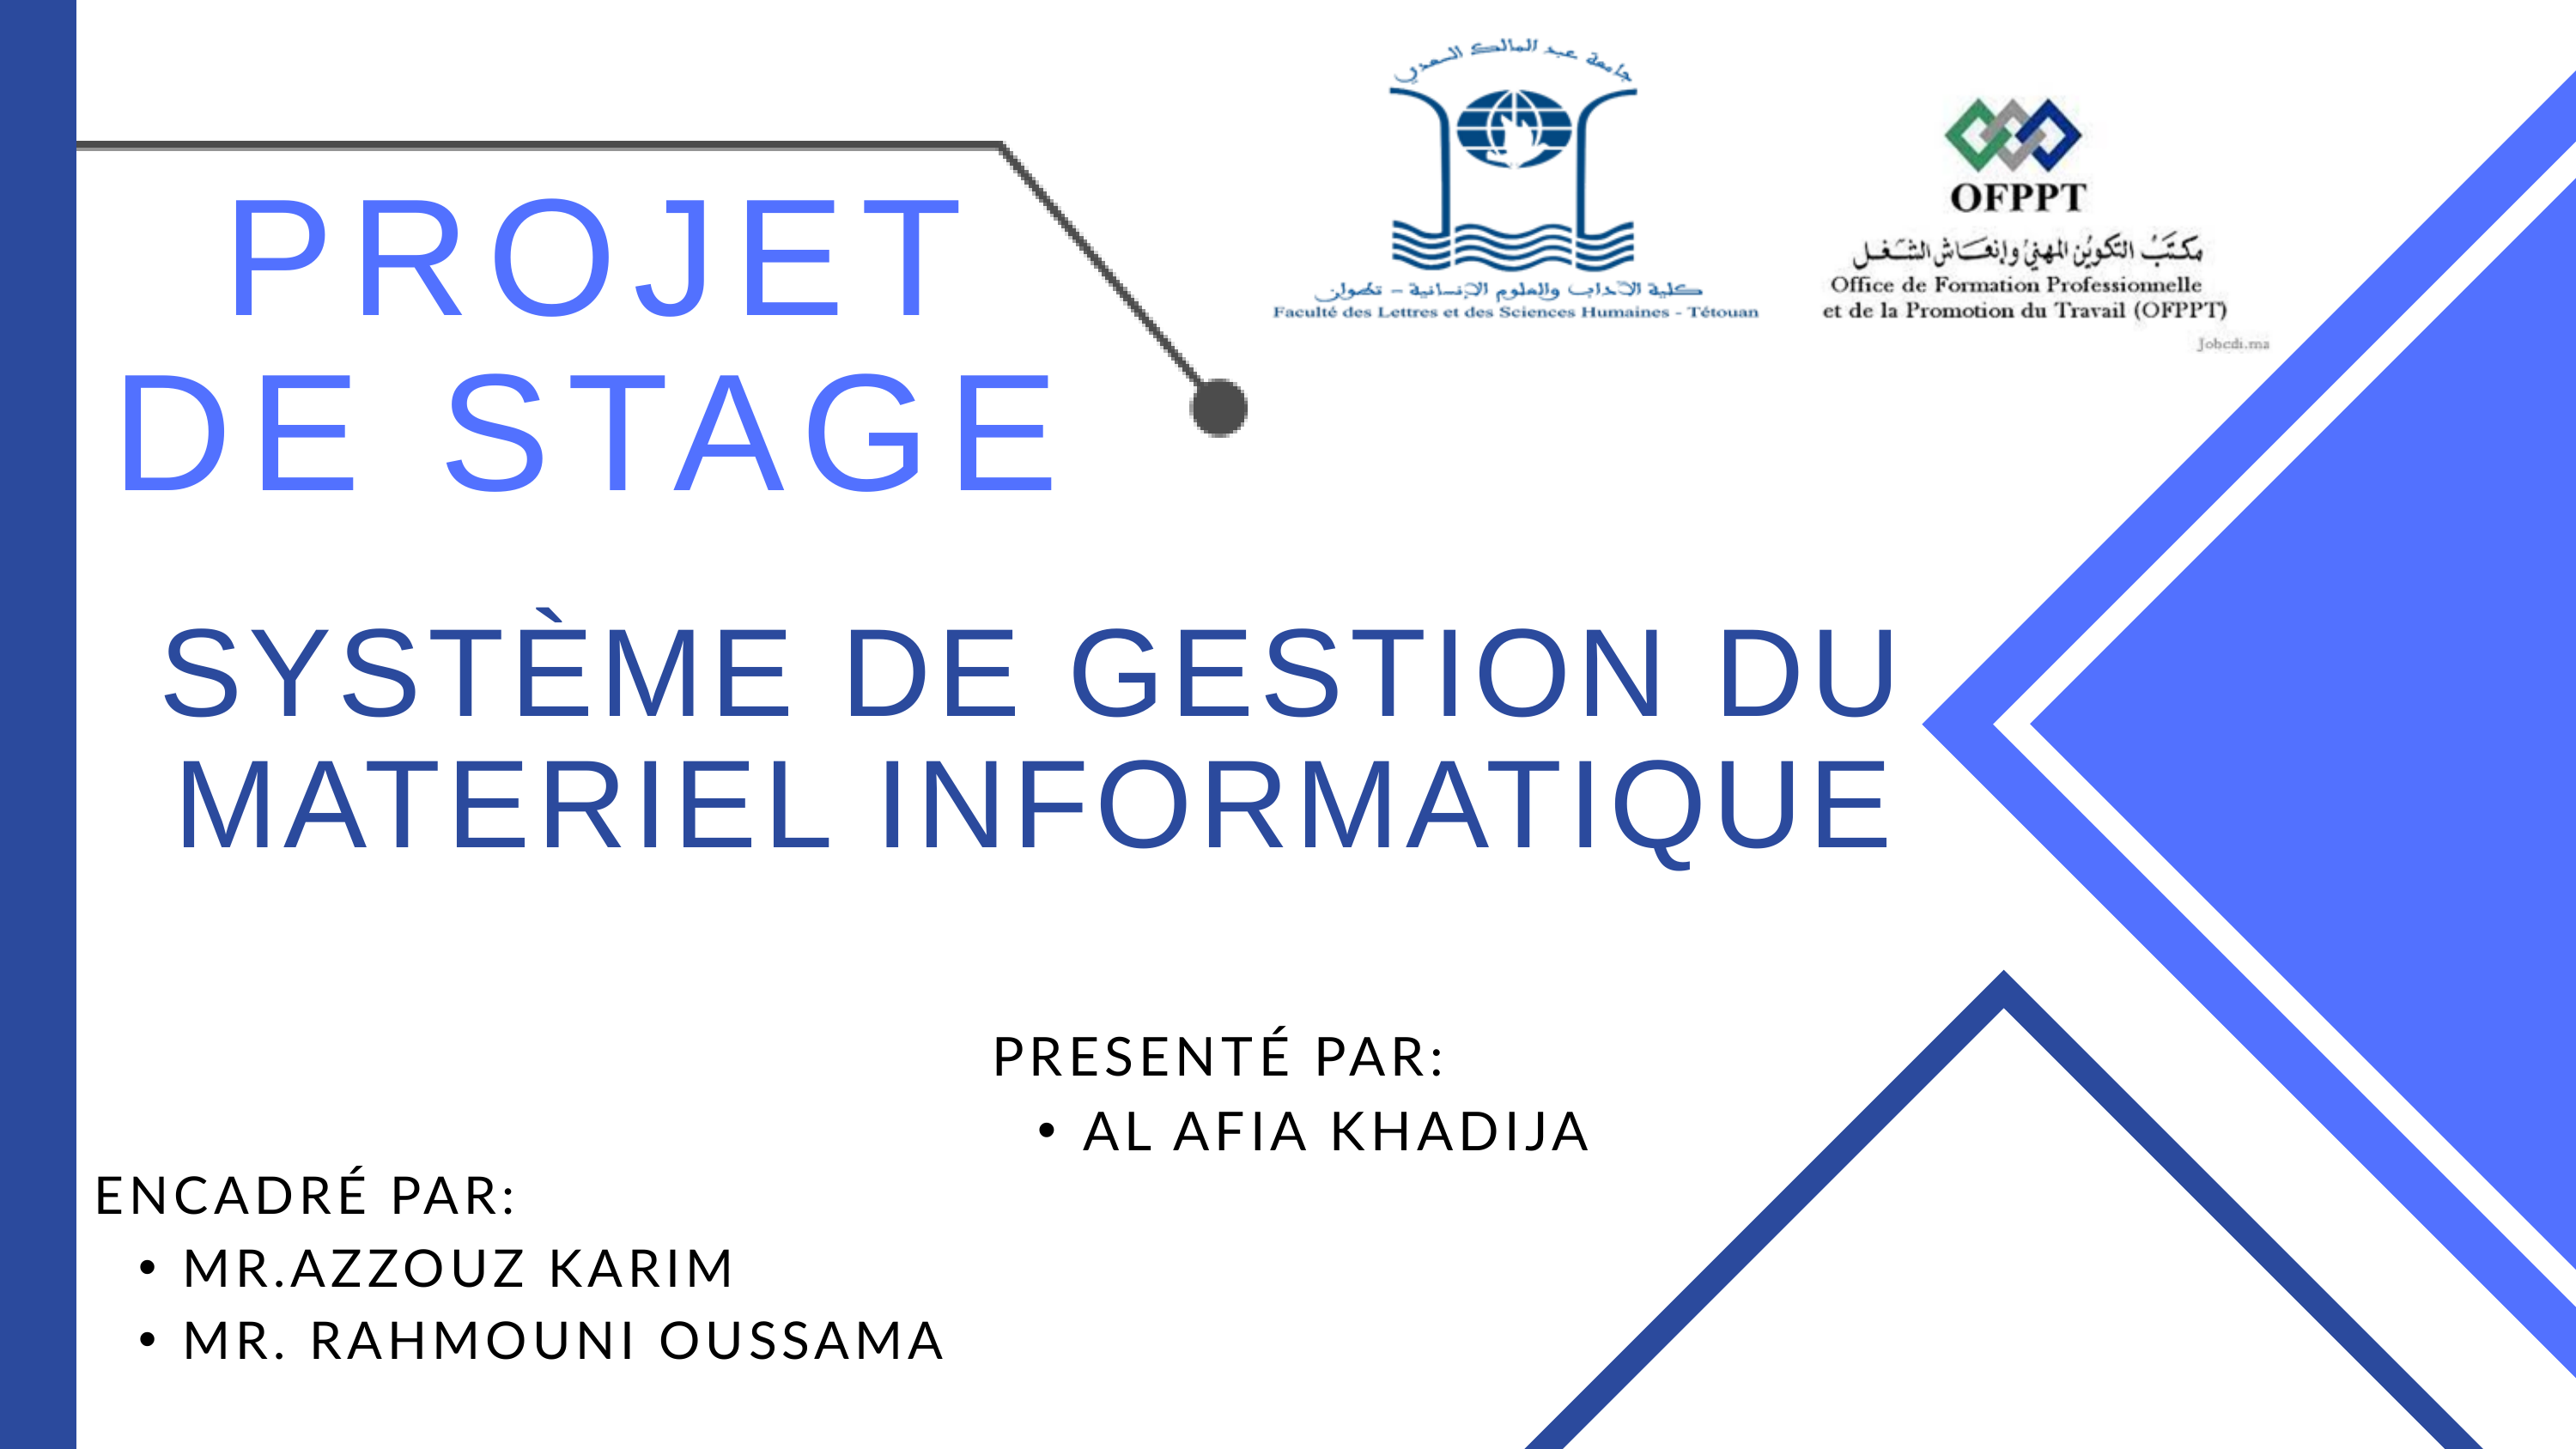

PROJET
DE STAGE

SYSTÈME DE GESTION DU MATERIEL INFORMATIQUE
PRESENTÉ PAR:
AL AFIA KHADIJA

ENCADRÉ PAR:
MR.AZZOUZ KARIM
MR. RAHMOUNI OUSSAMA